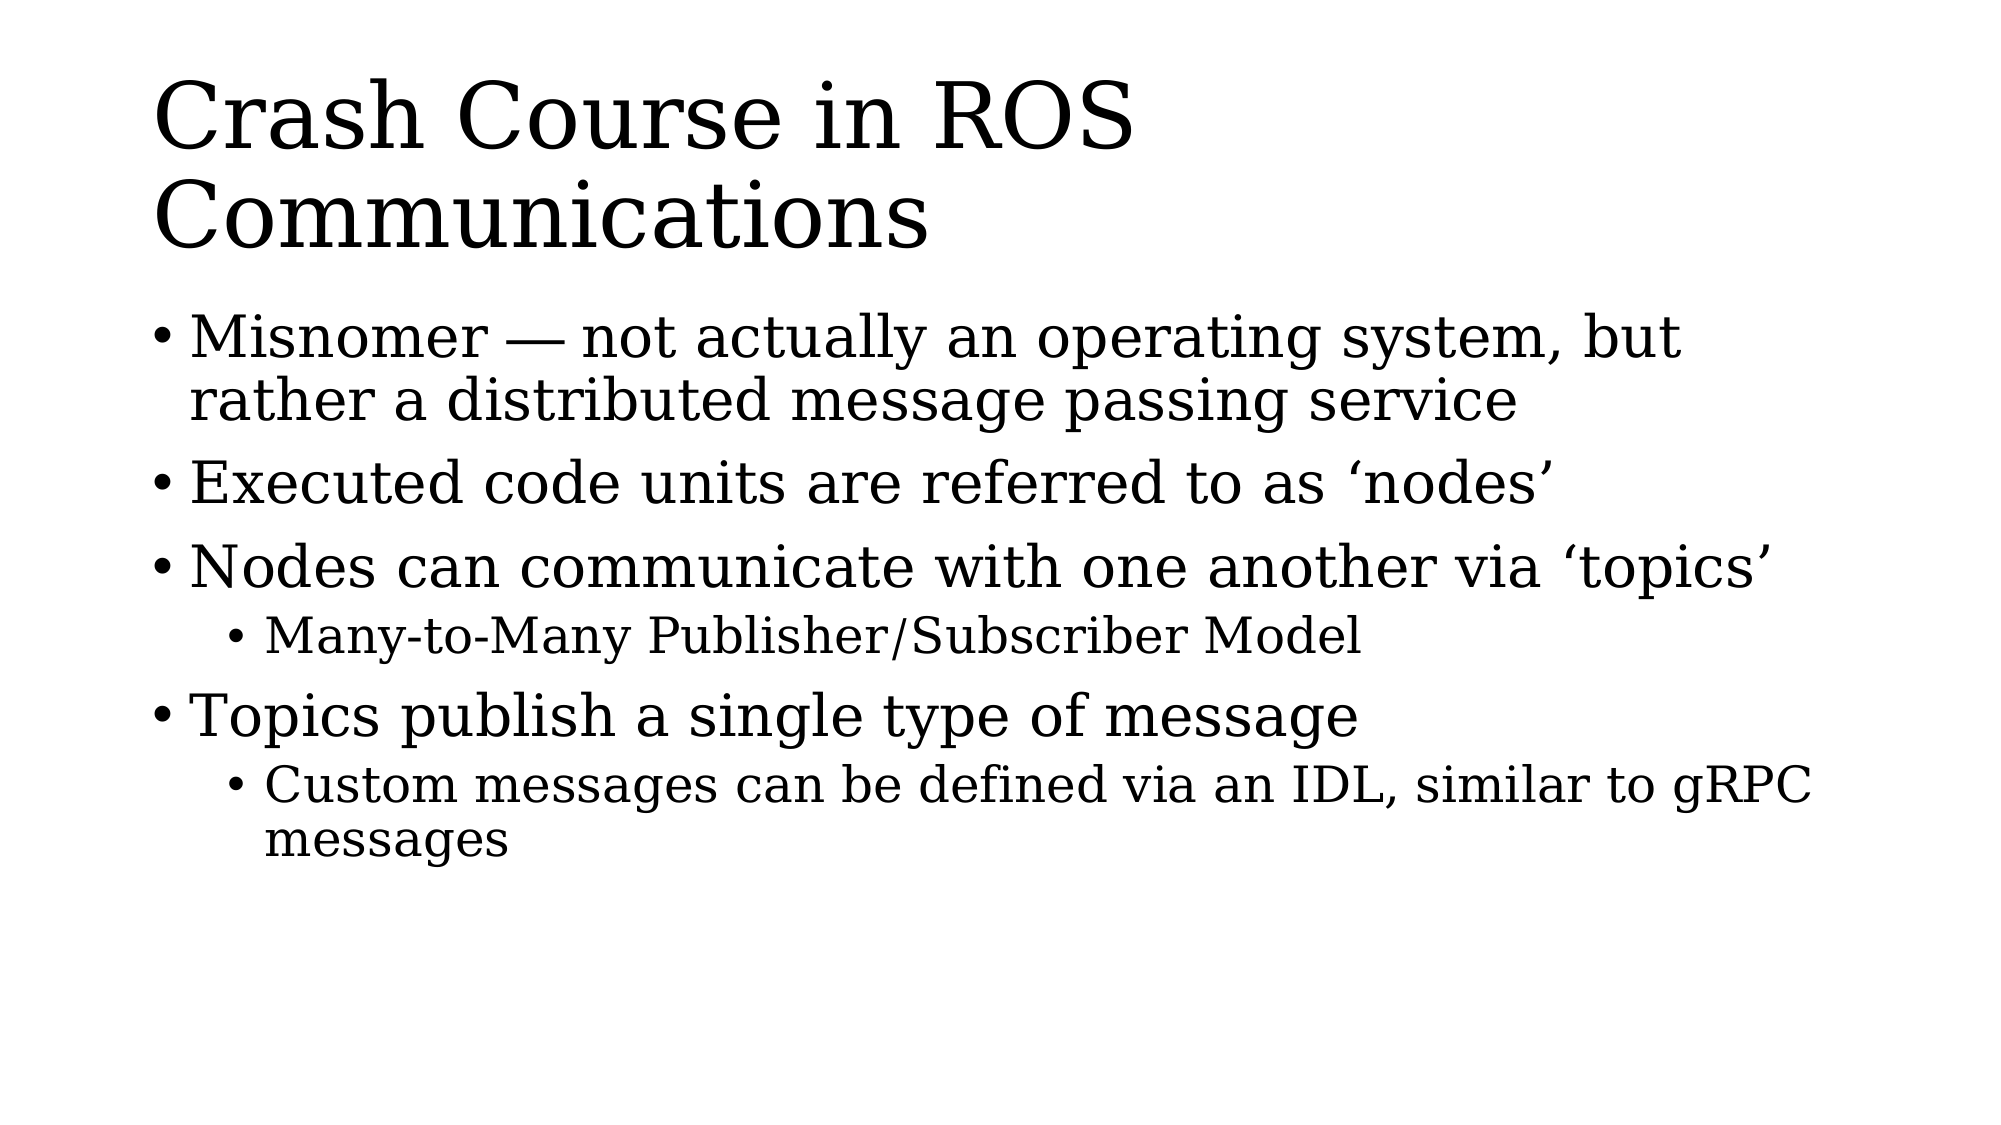

# Crash Course in ROS Communications
Misnomer — not actually an operating system, but rather a distributed message passing service
Executed code units are referred to as ‘nodes’
Nodes can communicate with one another via ‘topics’
Many-to-Many Publisher/Subscriber Model
Topics publish a single type of message
Custom messages can be defined via an IDL, similar to gRPC messages